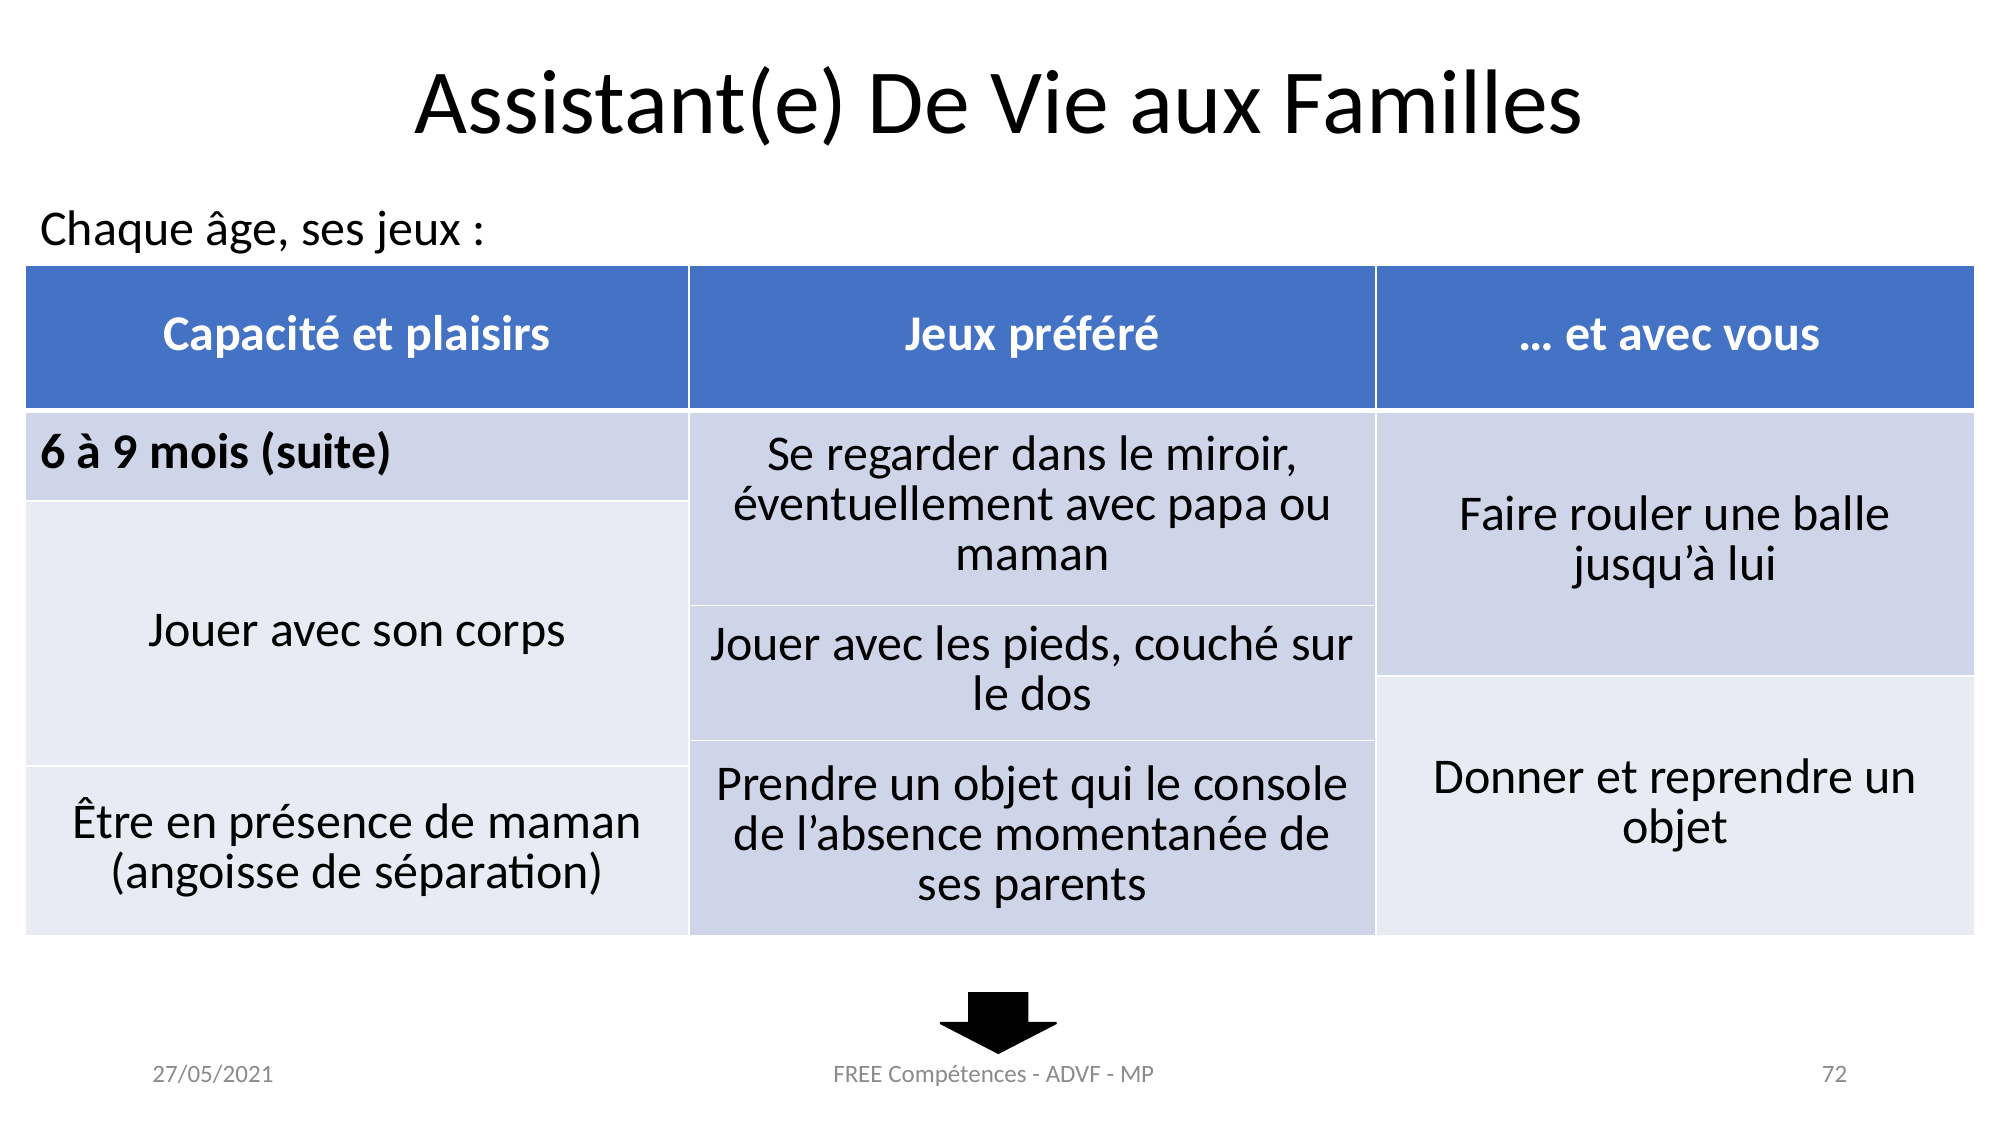

Assistant(e) De Vie aux Familles
Chaque âge, ses jeux :
| Capacité et plaisirs | Jeux préféré | … et avec vous |
| --- | --- | --- |
| 6 à 9 mois (suite) | Se regarder dans le miroir, éventuellement avec papa ou maman | Faire rouler une balle jusqu’à lui |
| Jouer avec son corps |  |  |
|  | Jouer avec les pieds, couché sur le dos |  |
|  |  | Donner et reprendre un objet |
|  | Prendre un objet qui le console de l’absence momentanée de ses parents |  |
| Être en présence de maman (angoisse de séparation) |  |  |

27/05/2021
FREE Compétences - ADVF - MP
72